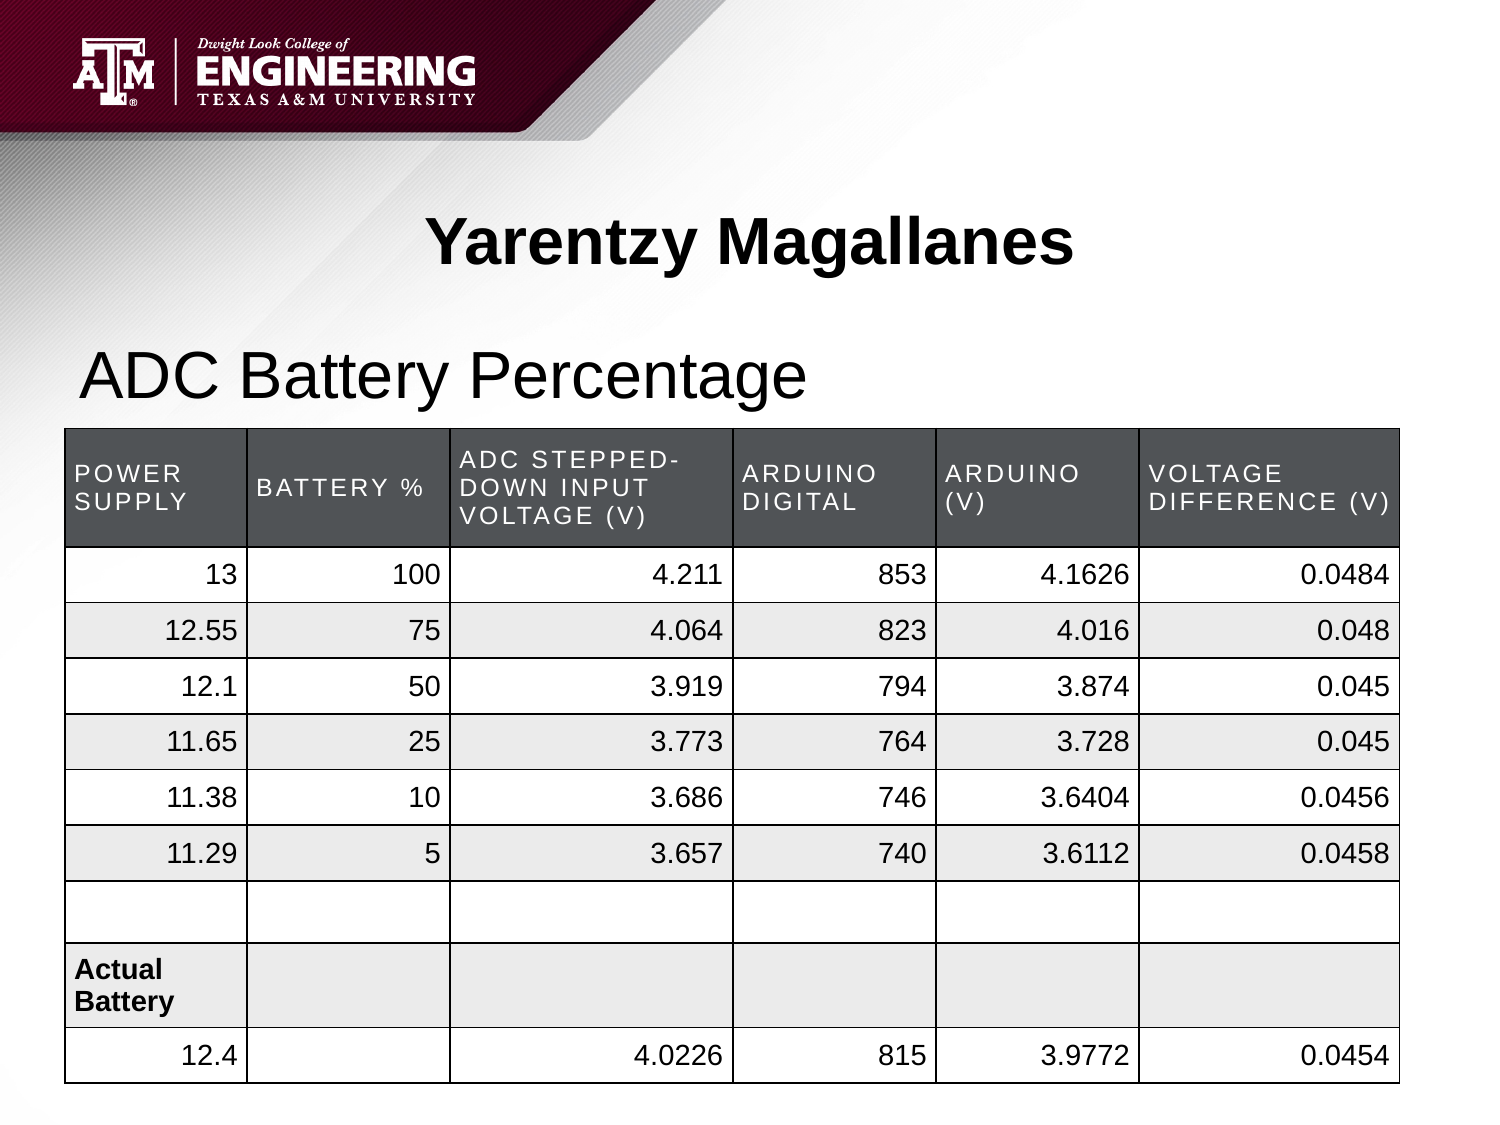

# Yarentzy Magallanes
ADC Battery Percentage

| Power Supply | Battery % | ADC Stepped-Down Input Voltage (V) | Arduino Digital | Arduino (V) | Voltage Difference (V) |
| --- | --- | --- | --- | --- | --- |
| 13 | 100 | 4.211 | 853 | 4.1626 | 0.0484 |
| 12.55 | 75 | 4.064 | 823 | 4.016 | 0.048 |
| 12.1 | 50 | 3.919 | 794 | 3.874 | 0.045 |
| 11.65 | 25 | 3.773 | 764 | 3.728 | 0.045 |
| 11.38 | 10 | 3.686 | 746 | 3.6404 | 0.0456 |
| 11.29 | 5 | 3.657 | 740 | 3.6112 | 0.0458 |
|  |  |  |  |  |  |
| Actual Battery |  |  |  |  |  |
| 12.4 |  | 4.0226 | 815 | 3.9772 | 0.0454 |